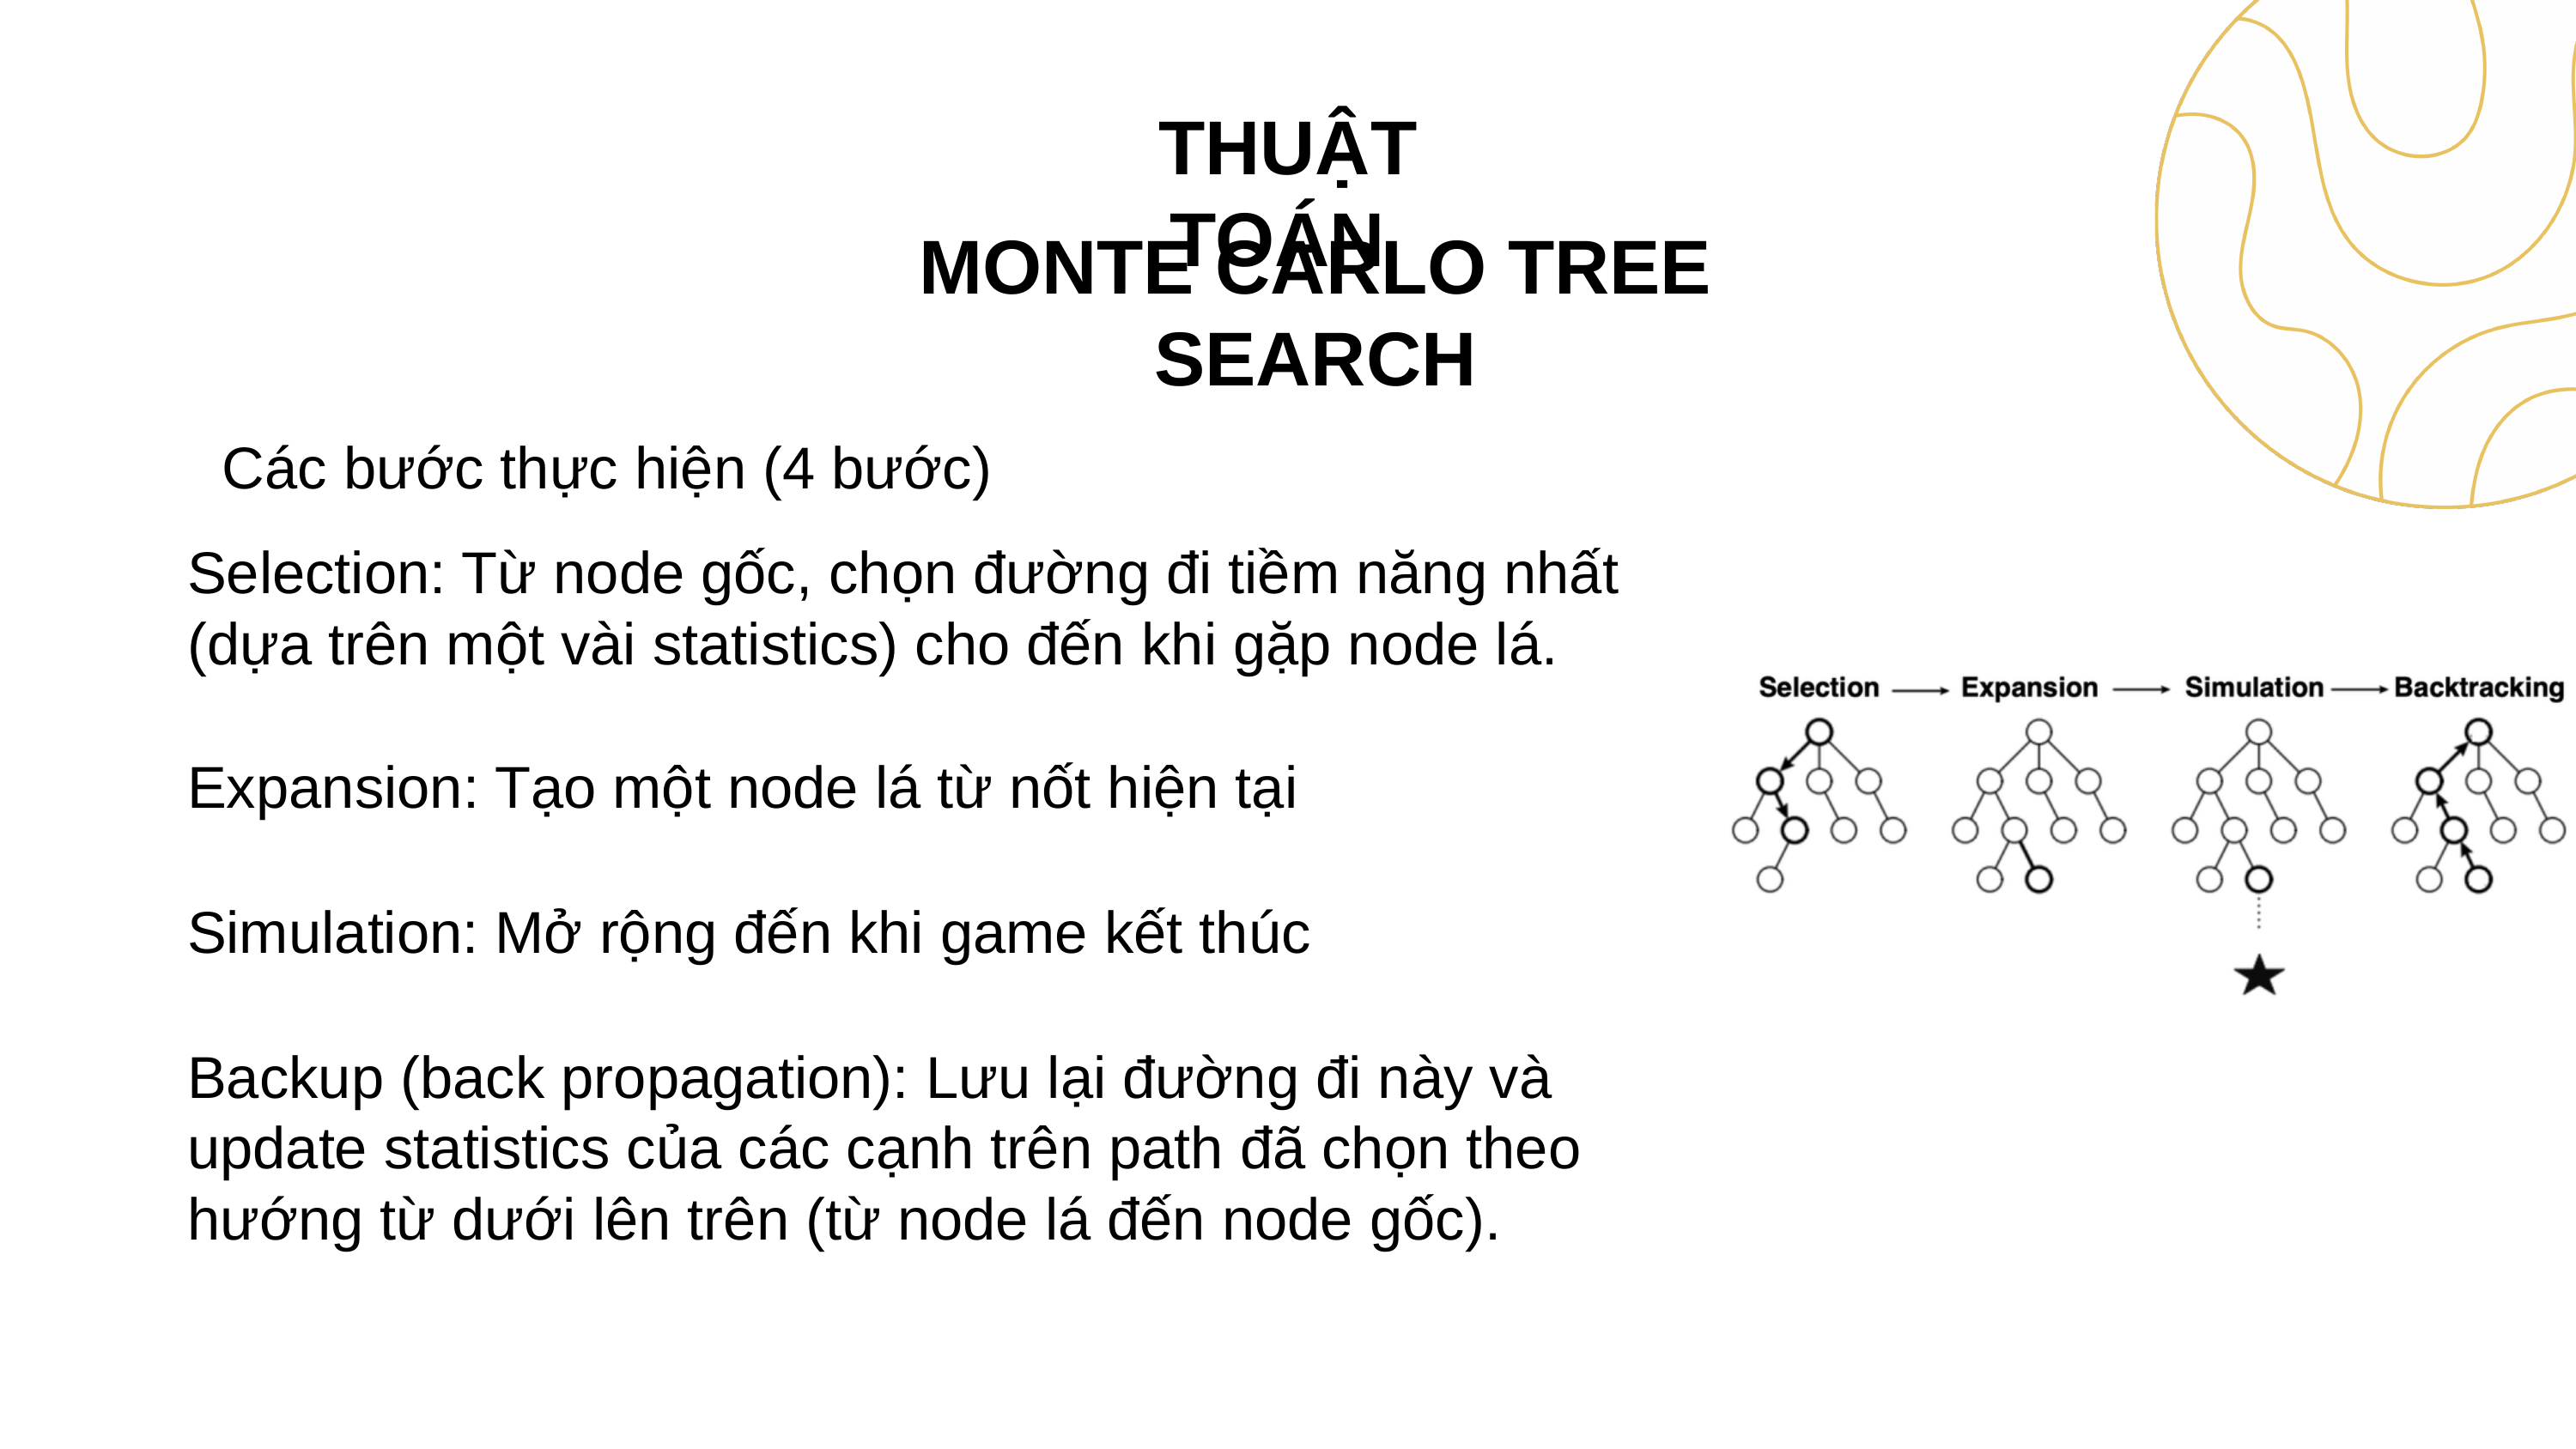

THUẬT TOÁN
MONTE CARLO TREE SEARCH
Các bước thực hiện (4 bước)
Selection: Từ node gốc, chọn đường đi tiềm năng nhất (dựa trên một vài statistics) cho đến khi gặp node lá.

Expansion: Tạo một node lá từ nốt hiện tại
Simulation: Mở rộng đến khi game kết thúc
Backup (back propagation): Lưu lại đường đi này và update statistics của các cạnh trên path đã chọn theo hướng từ dưới lên trên (từ node lá đến node gốc).